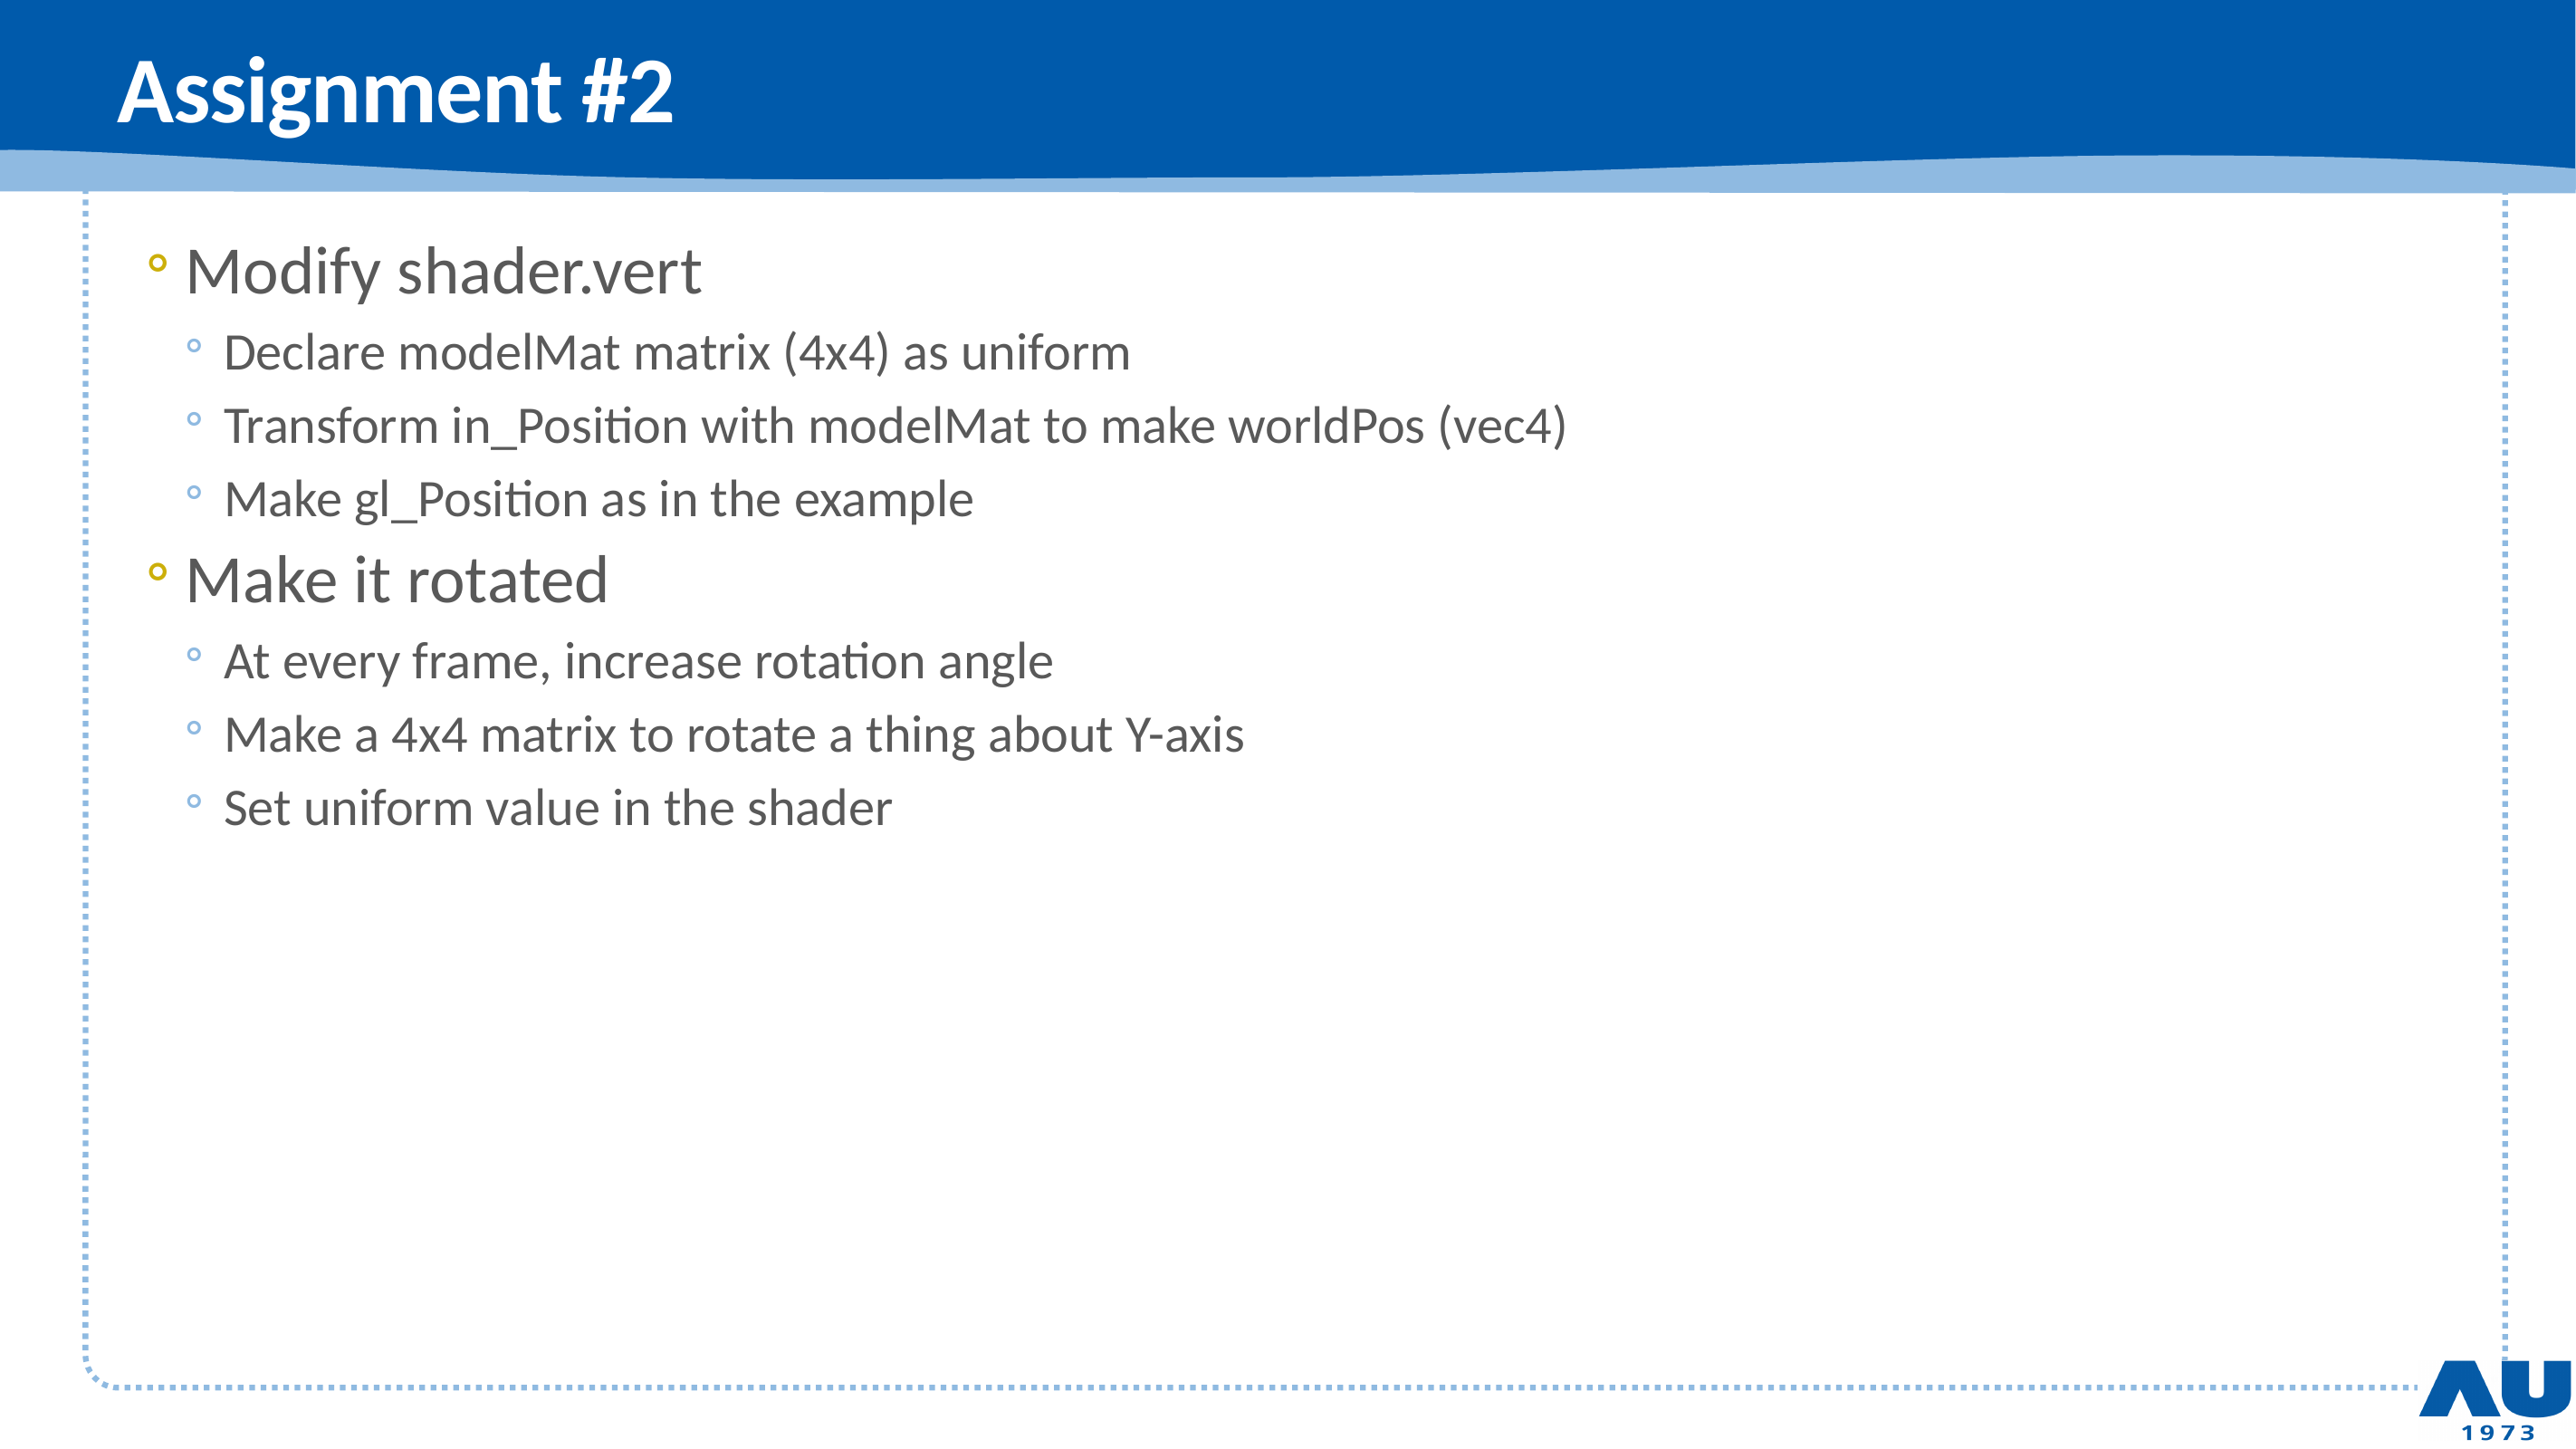

# Assignment #2
Modify shader.vert
Declare modelMat matrix (4x4) as uniform
Transform in_Position with modelMat to make worldPos (vec4)
Make gl_Position as in the example
Make it rotated
At every frame, increase rotation angle
Make a 4x4 matrix to rotate a thing about Y-axis
Set uniform value in the shader